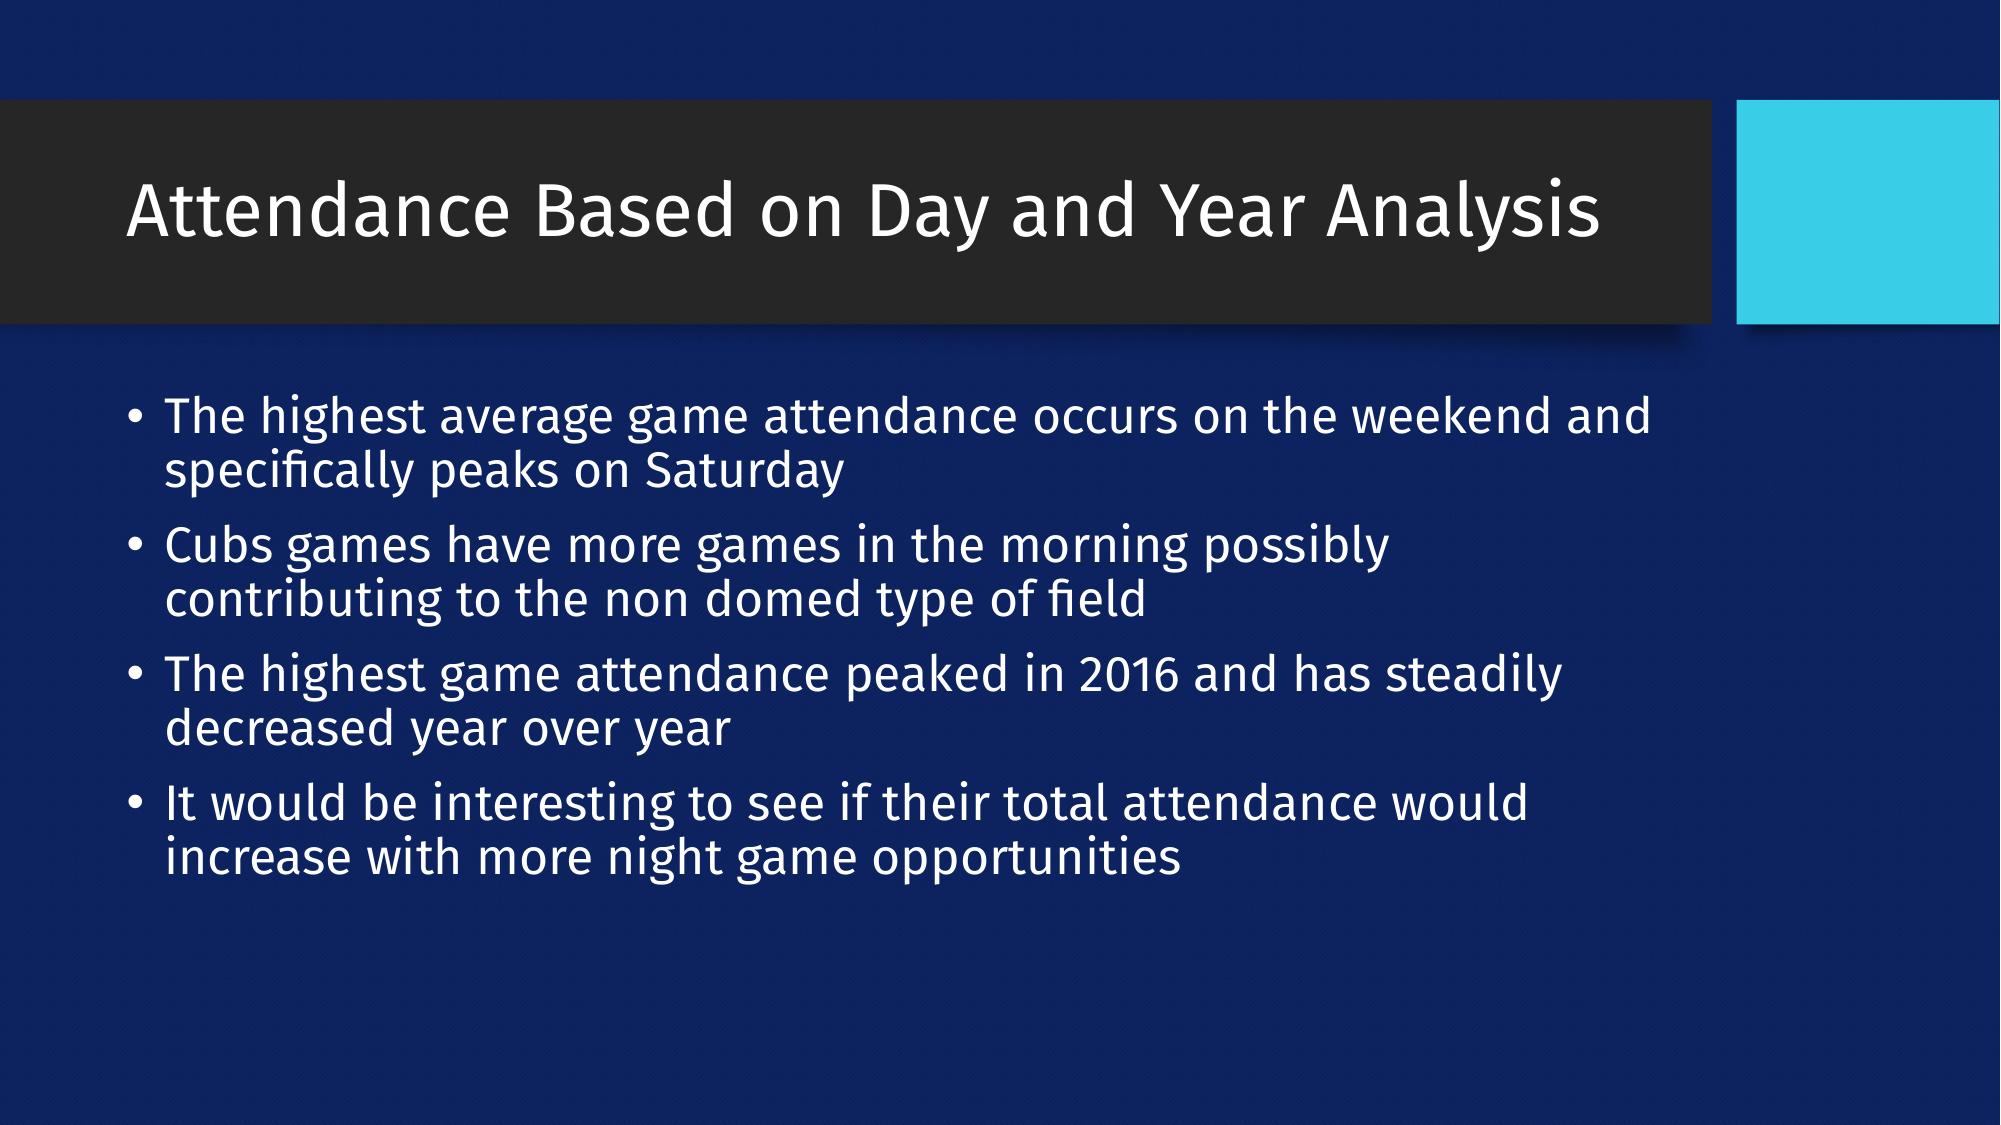

# Attendance Based on Day and Year Analysis
The highest average game attendance occurs on the weekend and specifically peaks on Saturday
Cubs games have more games in the morning possibly contributing to the non domed type of field
The highest game attendance peaked in 2016 and has steadily decreased year over year
It would be interesting to see if their total attendance would increase with more night game opportunities